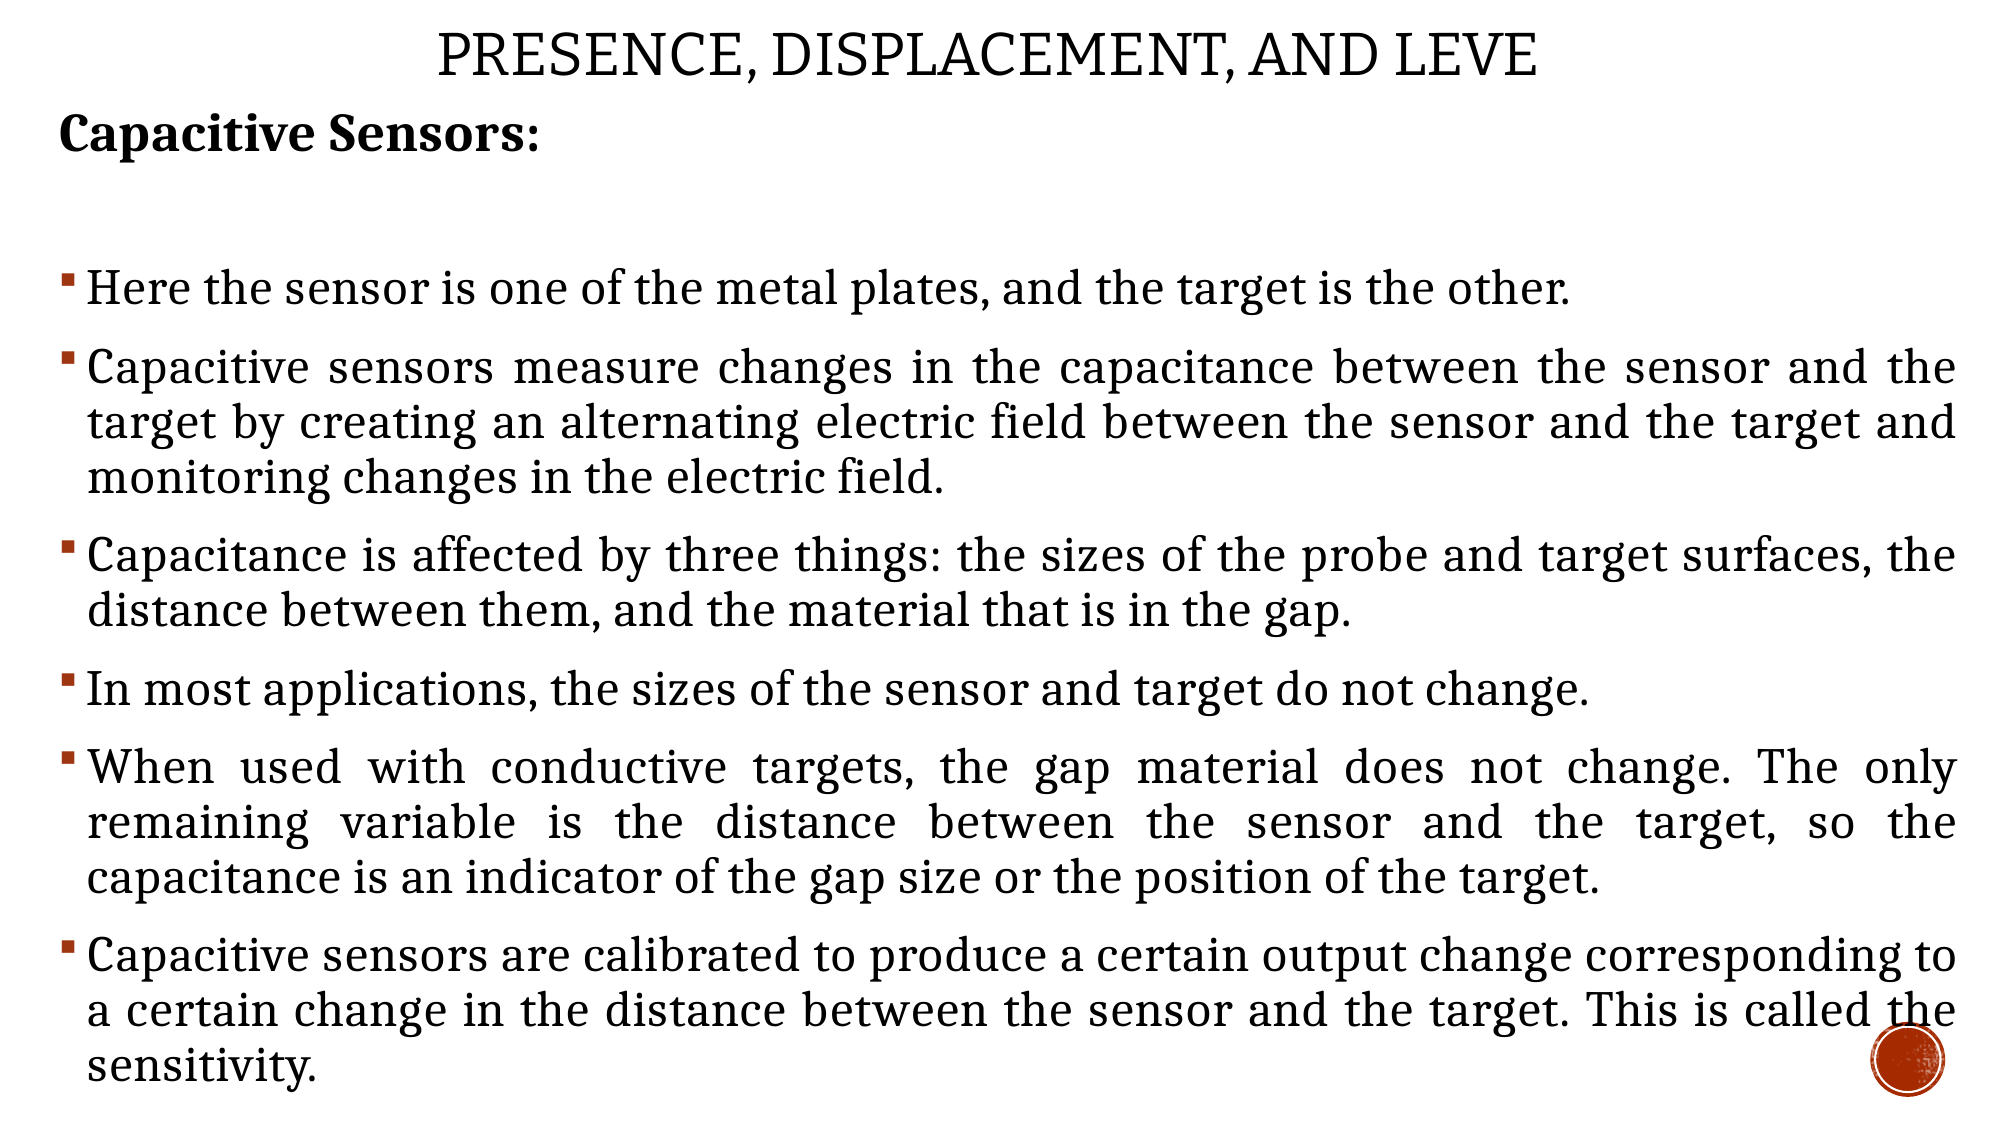

# Presence, Displacement, and Leve
Capacitive Sensors:

Here the sensor is one of the metal plates, and the target is the other.
Capacitive sensors measure changes in the capacitance between the sensor and the target by creating an alternating electric field between the sensor and the target and monitoring changes in the electric field.
Capacitance is affected by three things: the sizes of the probe and target surfaces, the distance between them, and the material that is in the gap.
In most applications, the sizes of the sensor and target do not change.
When used with conductive targets, the gap material does not change. The only remaining variable is the distance between the sensor and the target, so the capacitance is an indicator of the gap size or the position of the target.
Capacitive sensors are calibrated to produce a certain output change corresponding to a certain change in the distance between the sensor and the target. This is called the sensitivity.